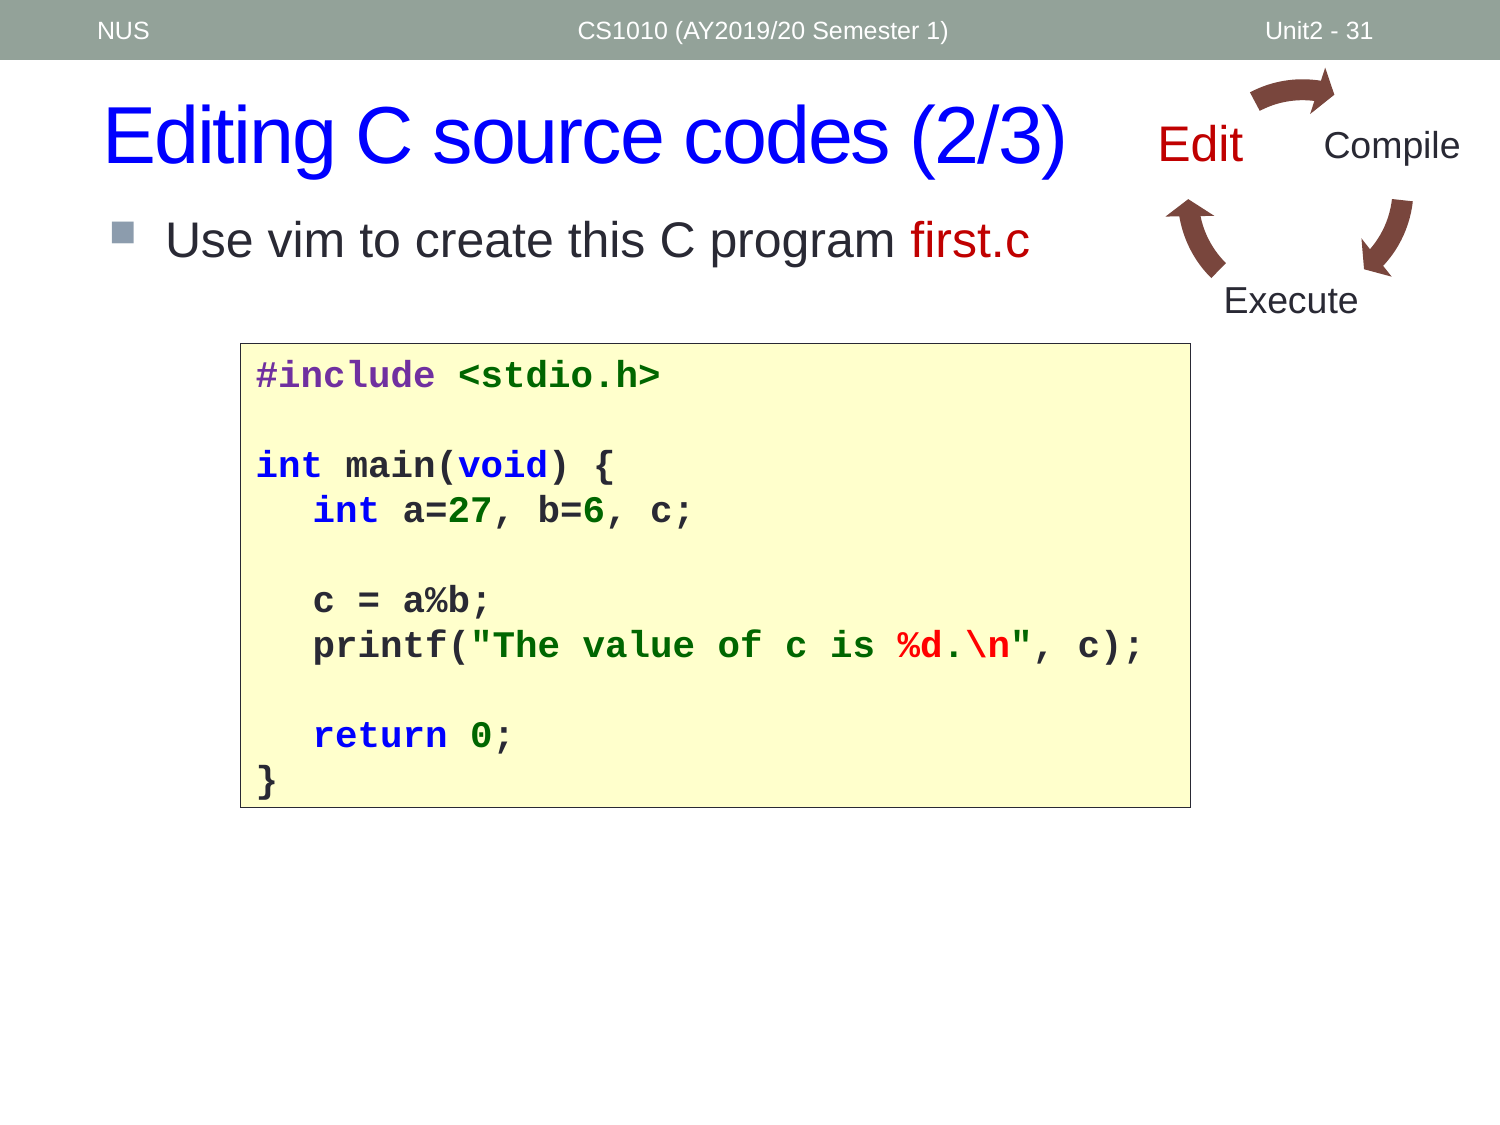

NUS
CS1010 (AY2019/20 Semester 1)
Unit2 - 31
Compile
Execute
Edit
# Editing C source codes (2/3)
Use vim to create this C program first.c
#include <stdio.h>

int main(void) {
	int a=27, b=6, c;

	c = a%b;
	printf("The value of c is %d.\n", c);

	return 0;
}